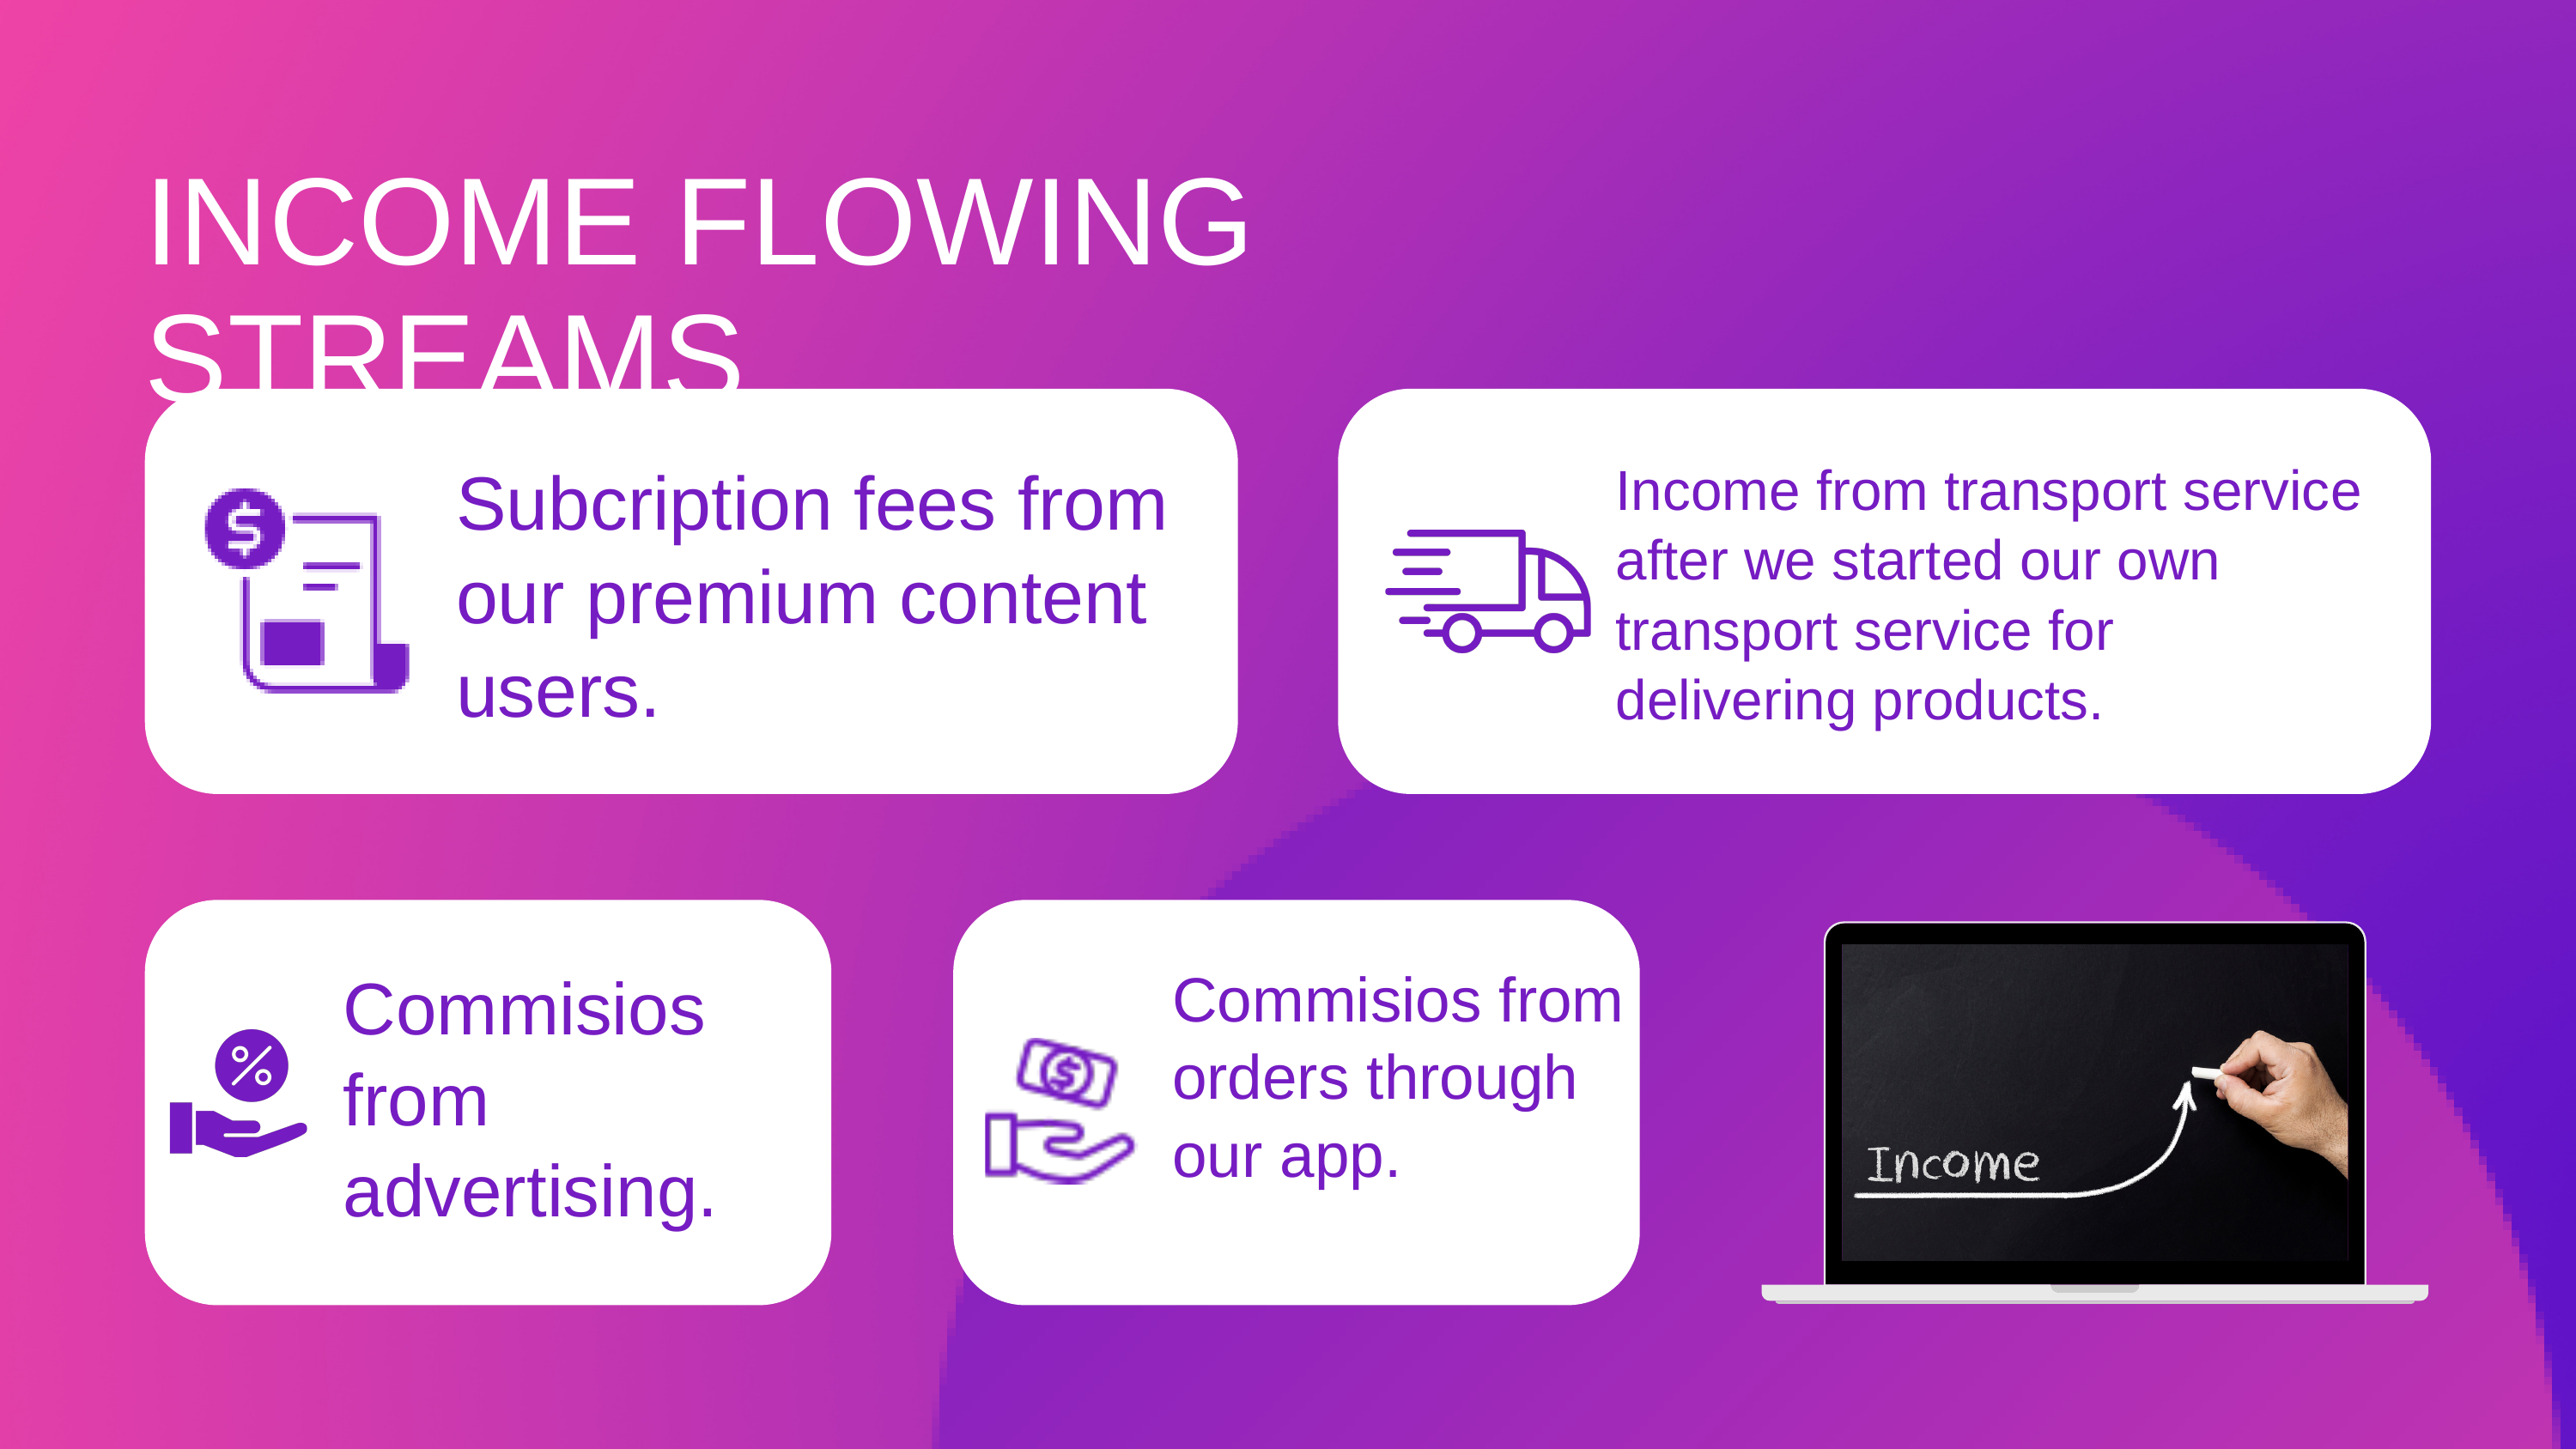

INCOME FLOWING STREAMS

Subcription fees from our premium content users.
Income from transport service after we started our own transport service for delivering products.

Commisios from orders through our app.
Commisios from advertising.